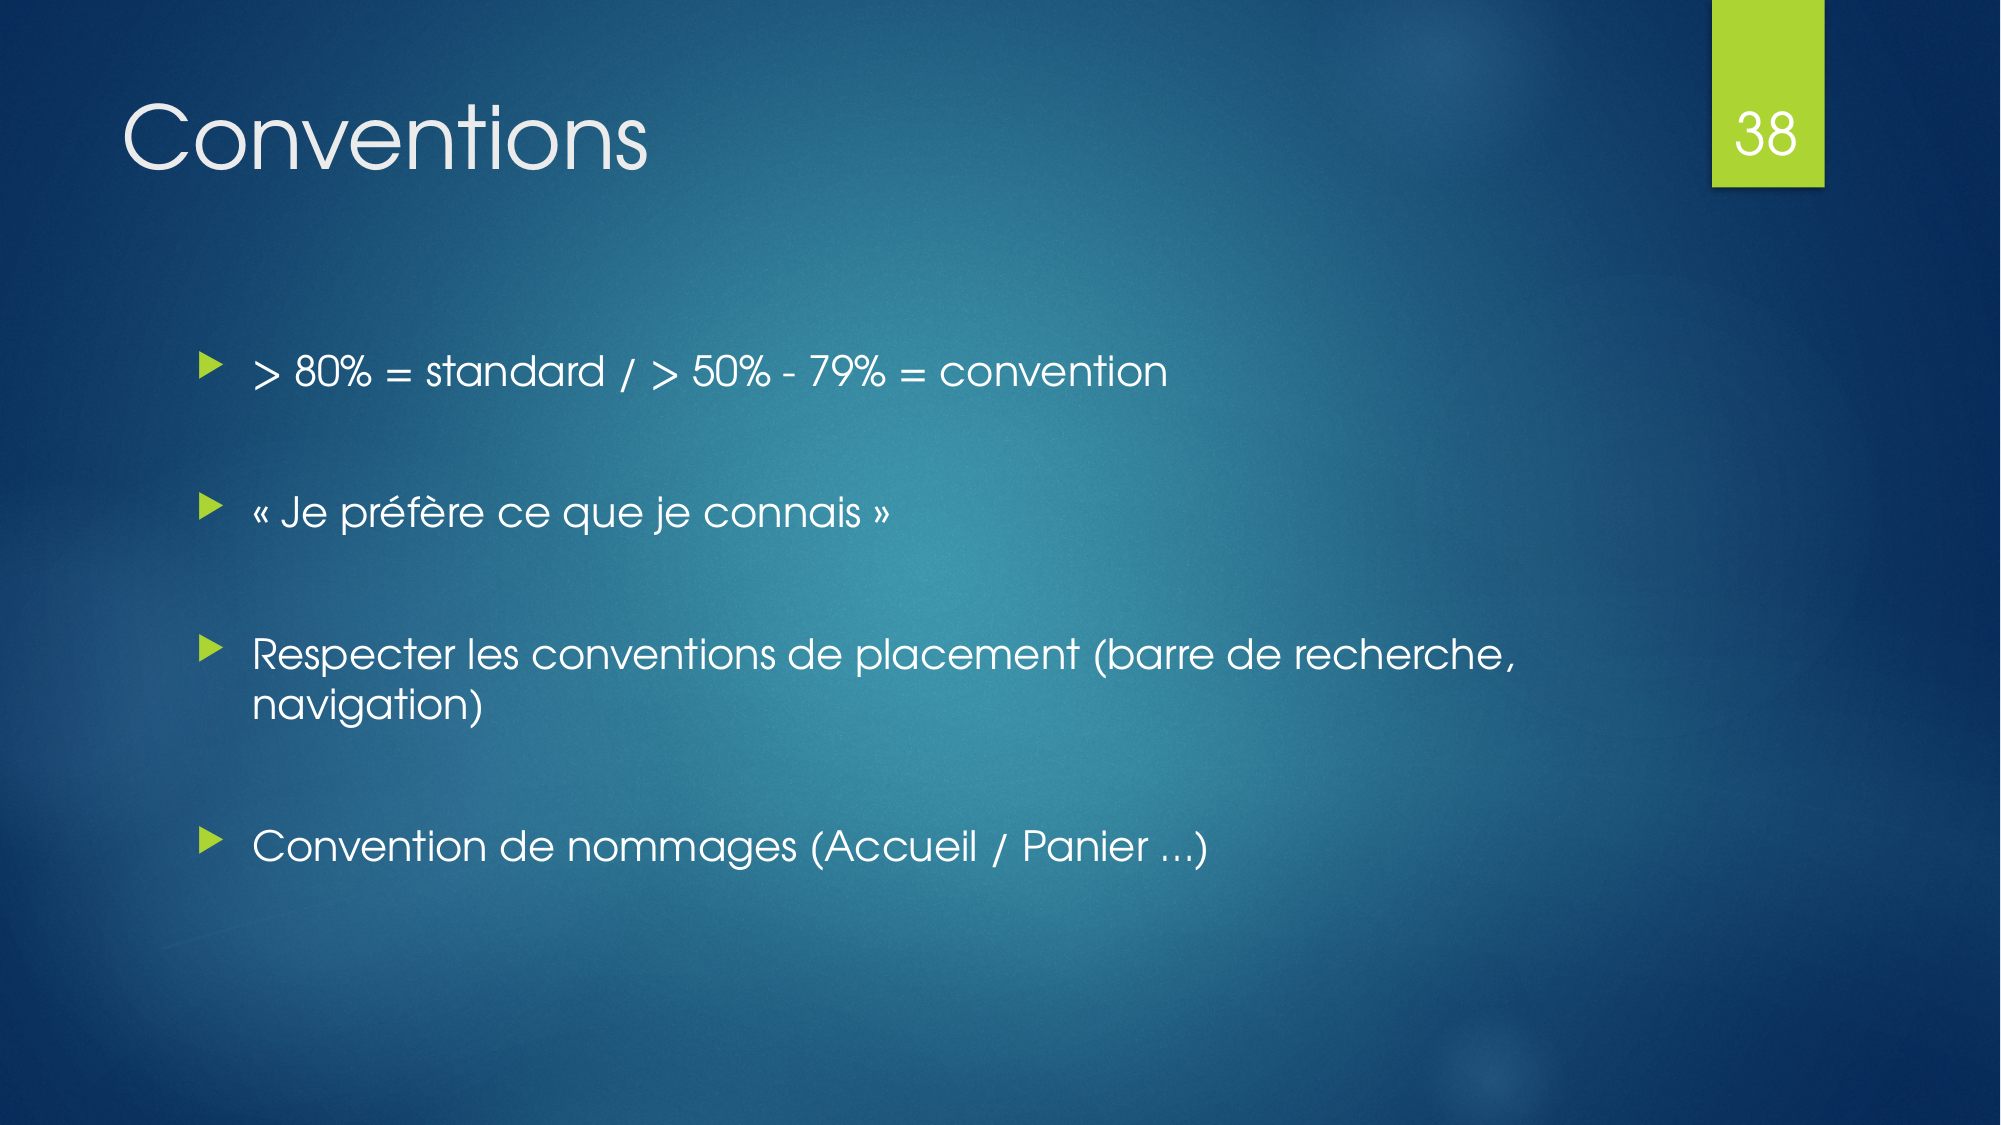

38
# Conventions
> 80% = standard / > 50% - 79% = convention

« Je préfère ce que je connais »

Respecter les conventions de placement (barre de recherche, navigation)

Convention de nommages (Accueil / Panier …)